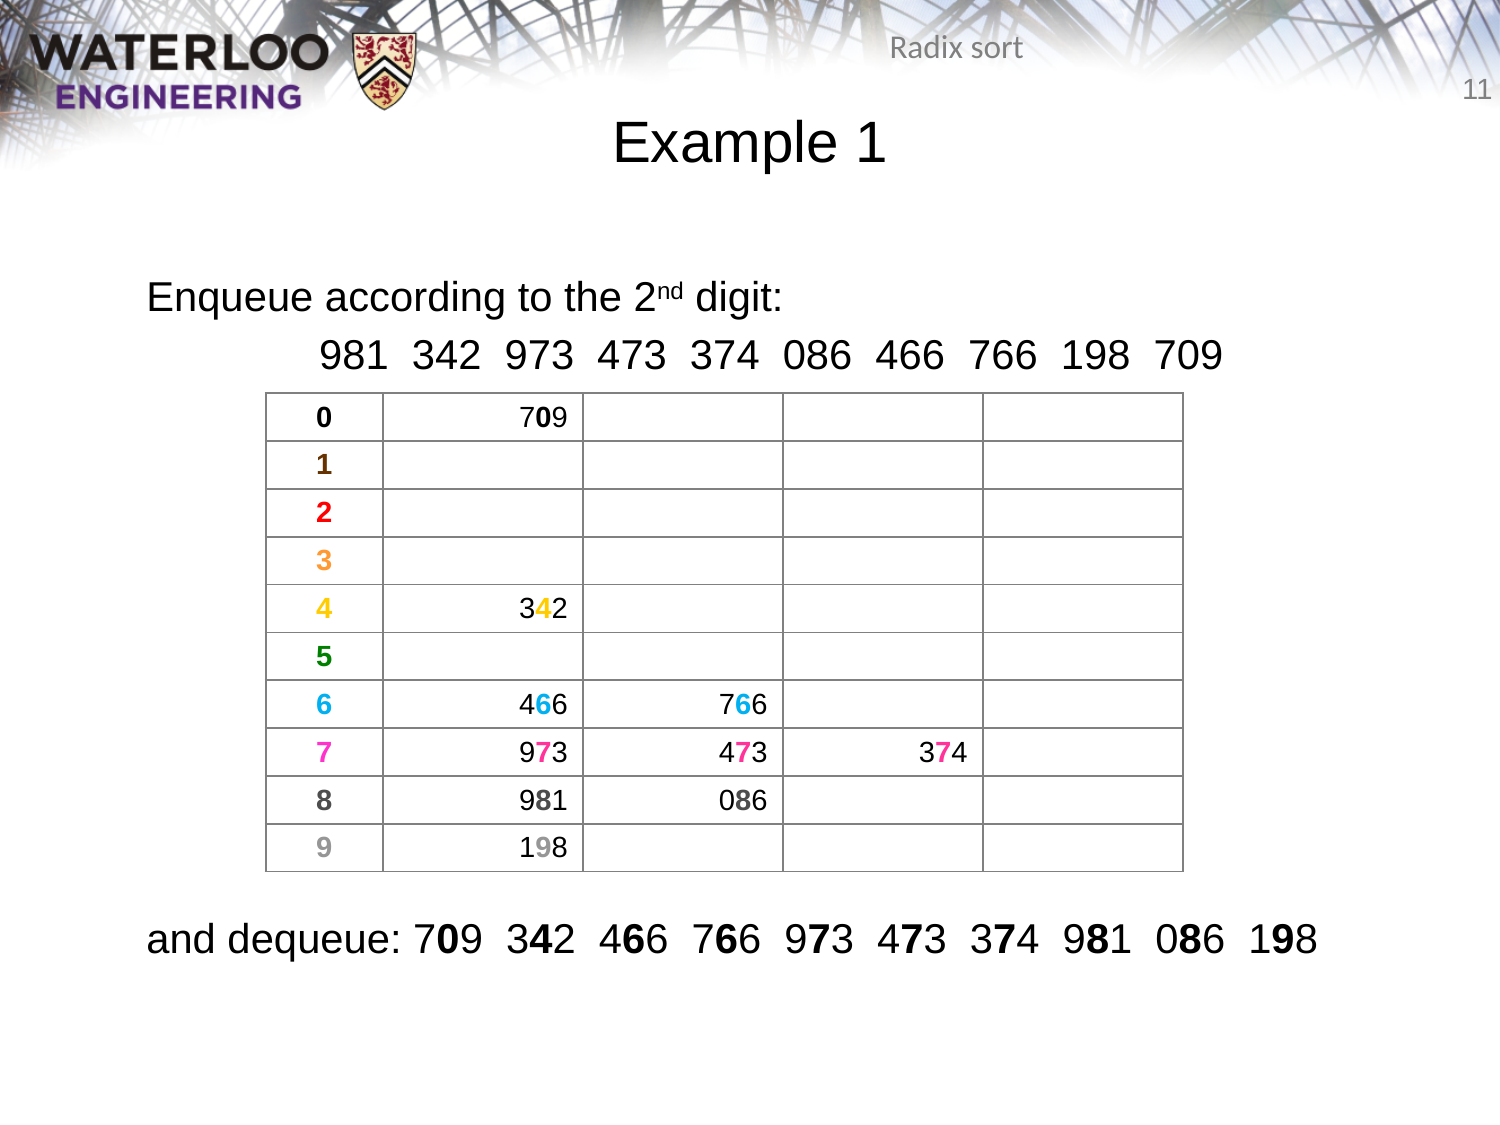

# Example 1
	Enqueue according to the 2nd digit:
		  981  342  973  473  374  086  466  766  198  709

	and dequeue: 709  342  466  766  973  473  374  981  086  198
| 0 | 709 |  |  |  |
| --- | --- | --- | --- | --- |
| 1 |  |  |  |  |
| 2 |  |  |  |  |
| 3 |  |  |  |  |
| 4 | 342 |  |  |  |
| 5 |  |  |  |  |
| 6 | 466 | 766 |  |  |
| 7 | 973 | 473 | 374 |  |
| 8 | 981 | 086 |  |  |
| 9 | 198 |  |  |  |